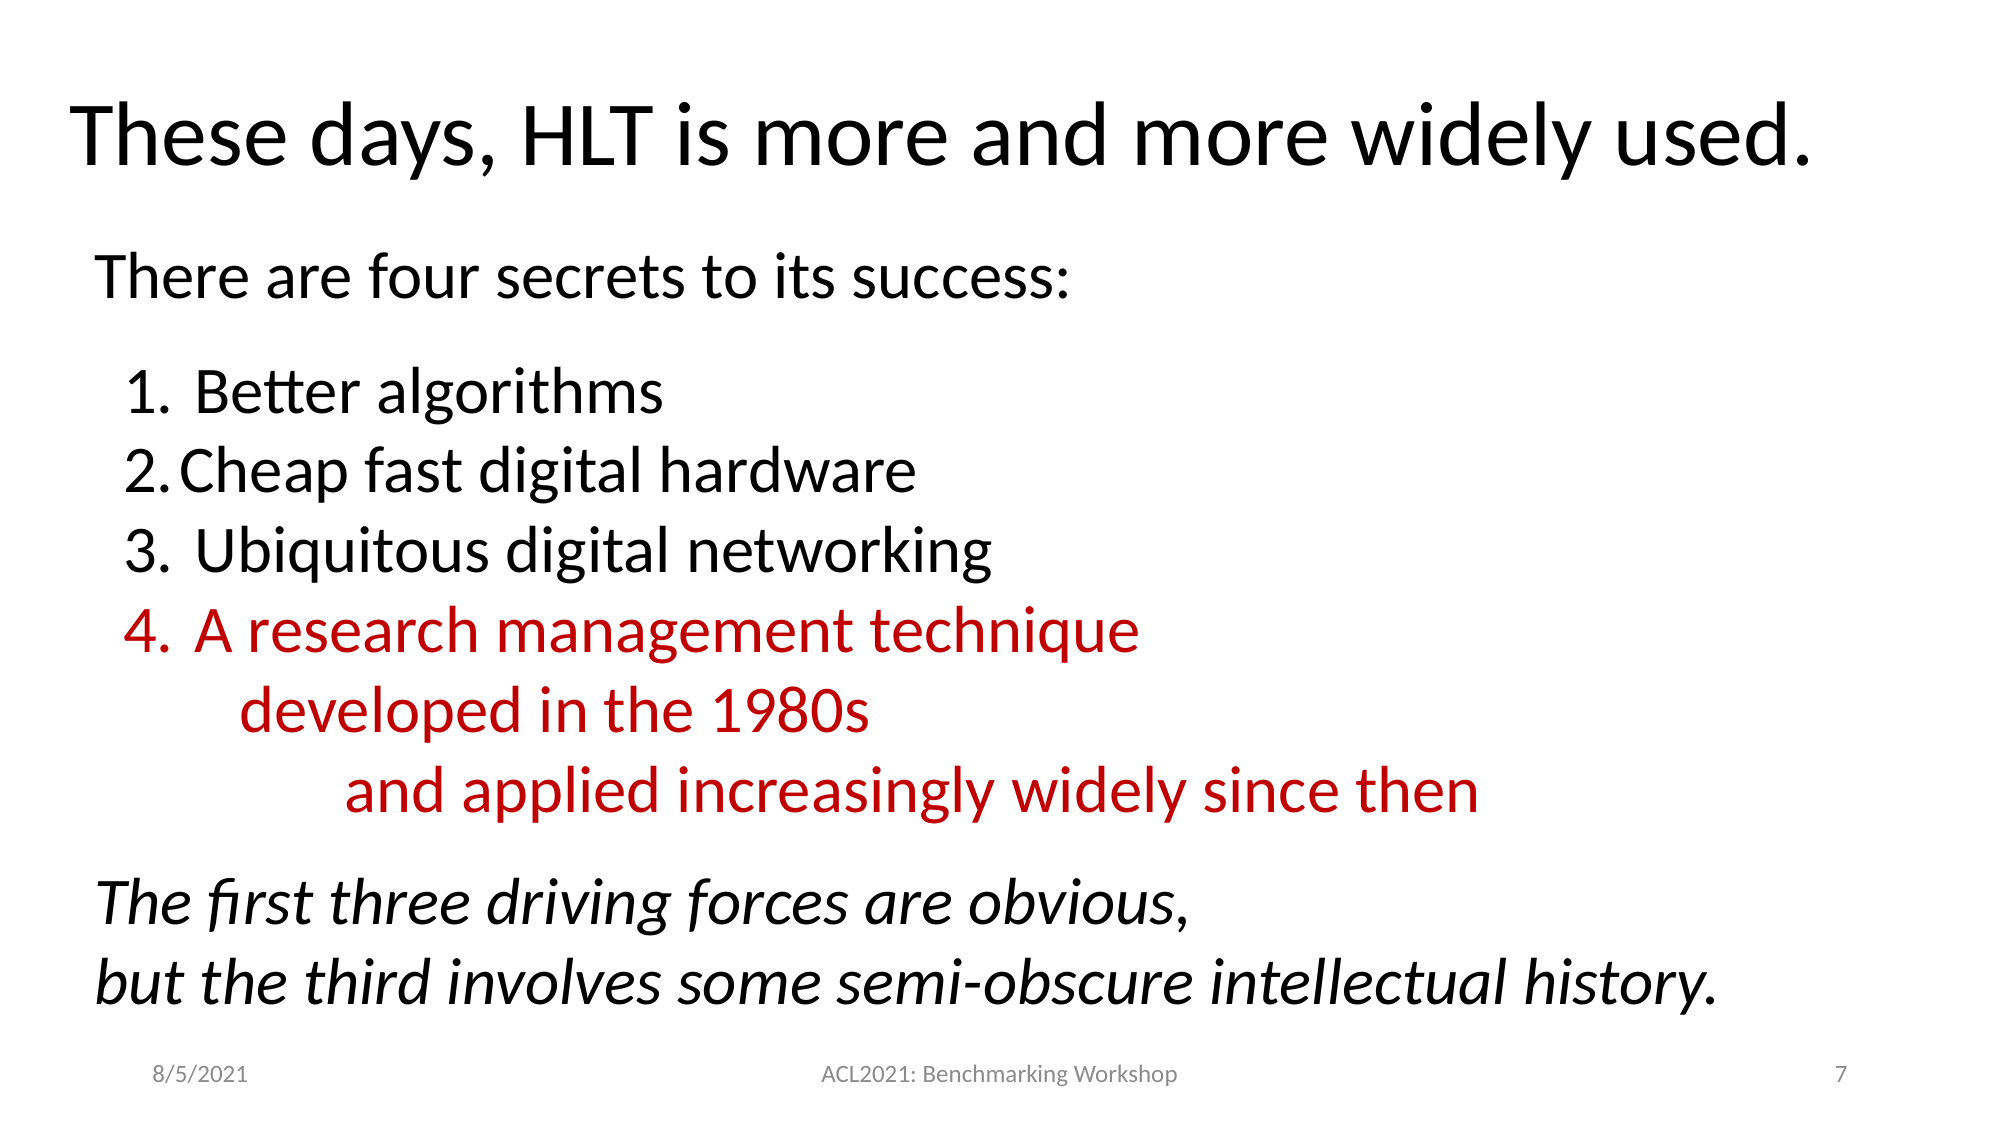

These days, HLT is more and more widely used.
There are four secrets to its success:
 Better algorithms
Cheap fast digital hardware
 Ubiquitous digital networking
 A research management technique
    developed in the 1980s
           and applied increasingly widely since then
The first three driving forces are obvious,
but the third involves some semi-obscure intellectual history.
8/5/2021
ACL2021: Benchmarking Workshop
7